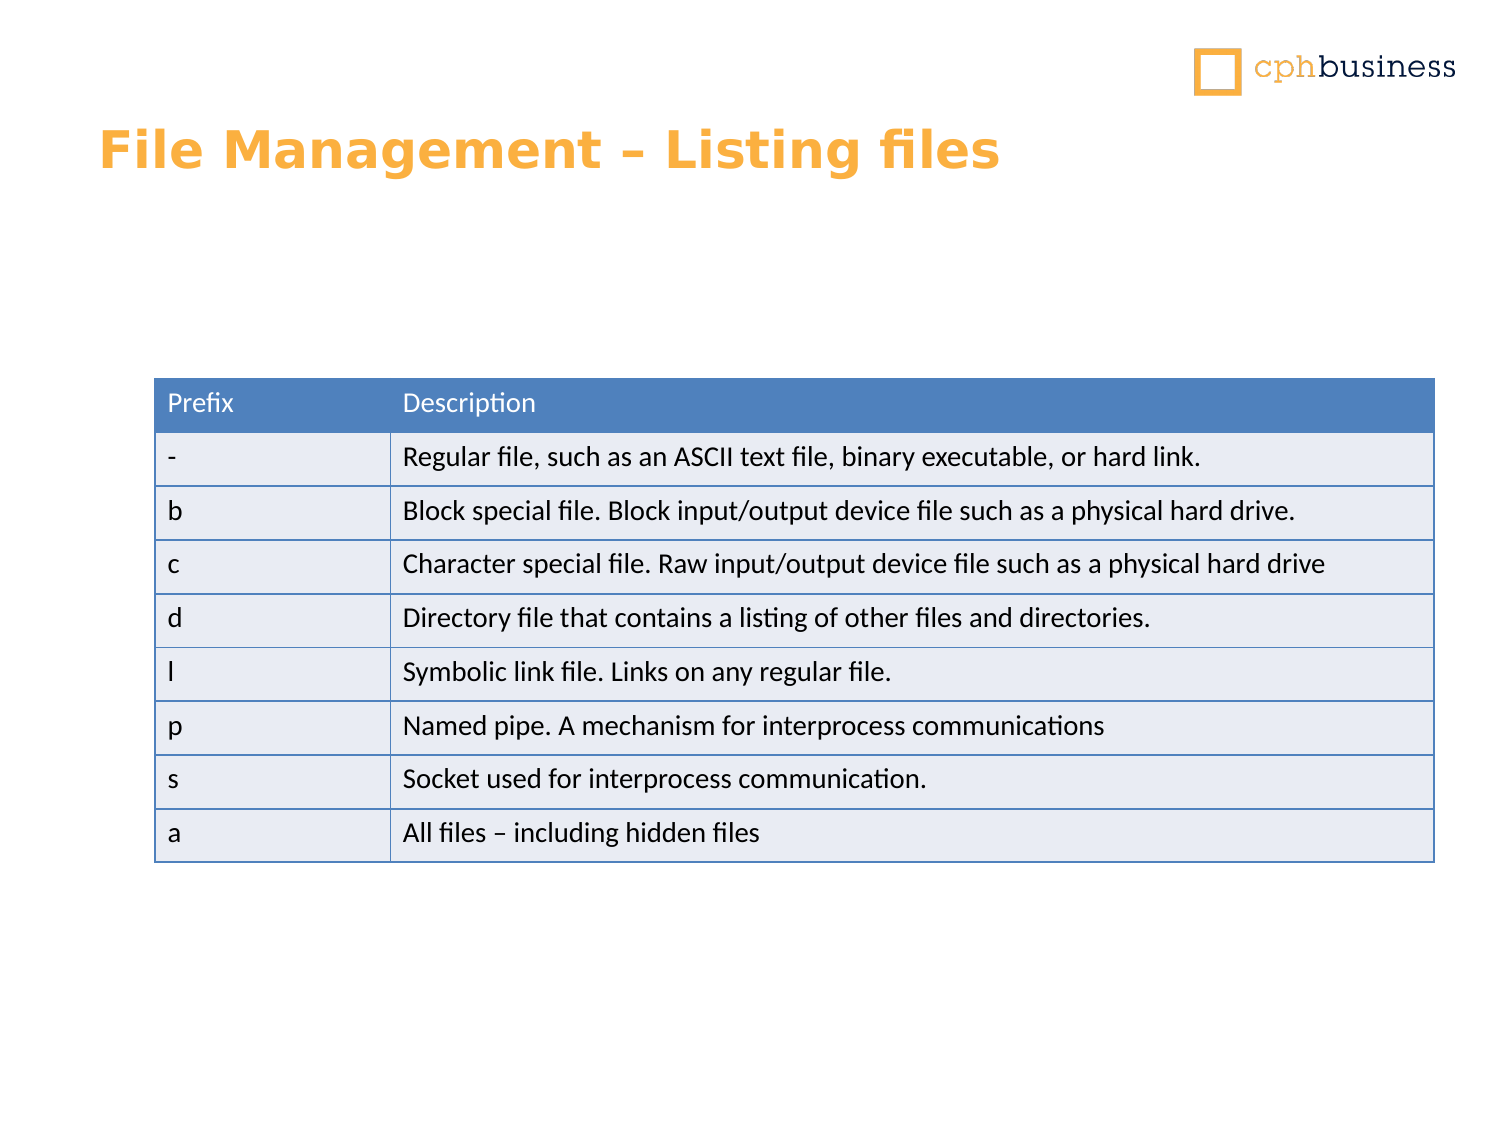

File Management – Listing files
| Prefix | Description |
| --- | --- |
| - | Regular file, such as an ASCII text file, binary executable, or hard link. |
| b | Block special file. Block input/output device file such as a physical hard drive. |
| c | Character special file. Raw input/output device file such as a physical hard drive |
| d | Directory file that contains a listing of other files and directories. |
| l | Symbolic link file. Links on any regular file. |
| p | Named pipe. A mechanism for interprocess communications |
| s | Socket used for interprocess communication. |
| a | All files – including hidden files |